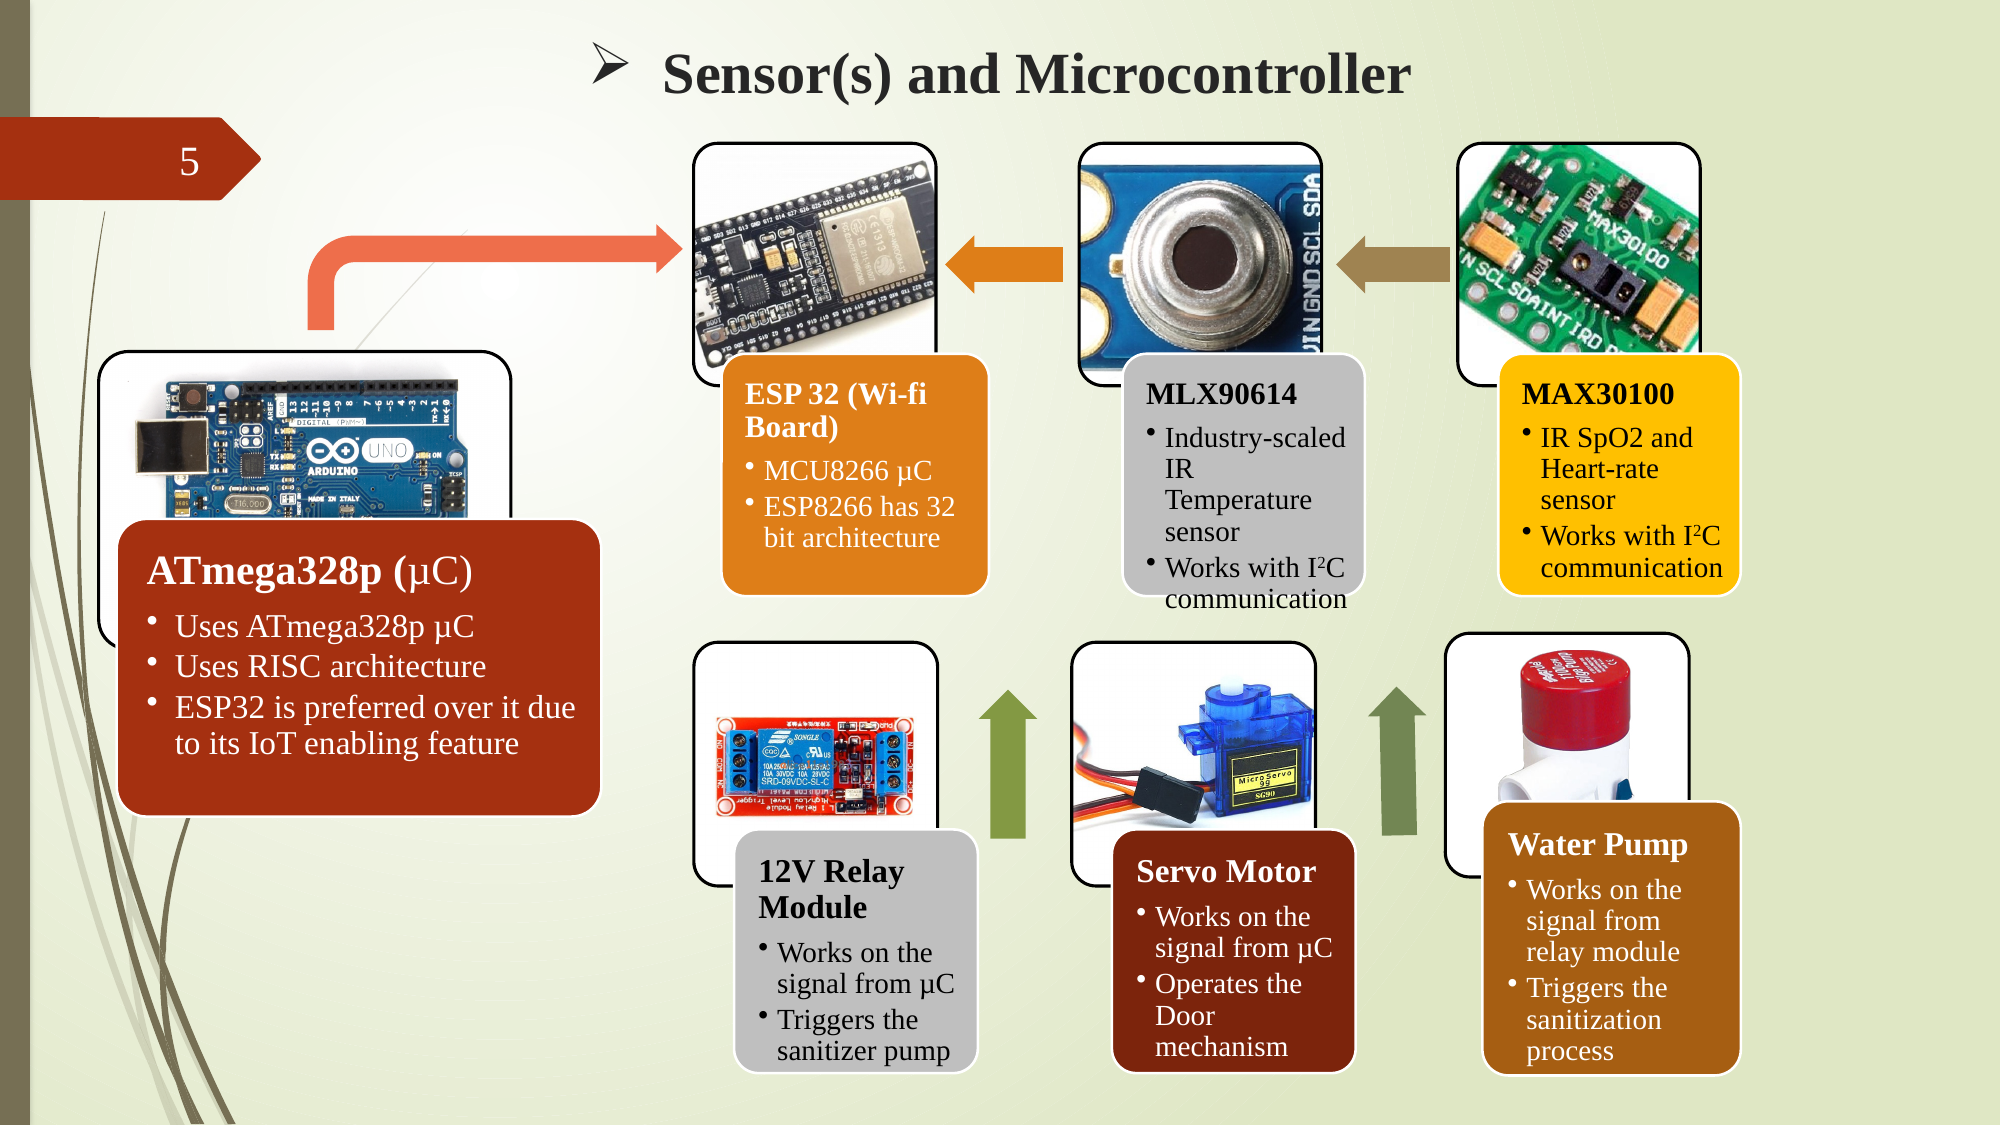

# Sensor(s) and Microcontroller
5
ESP 32 (Wi-fi Board)
MCU8266 µC
ESP8266 has 32 bit architecture

MLX90614
Industry-scaled IR Temperature sensor
Works with I2C communication

MAX30100
IR SpO2 and Heart-rate sensor
Works with I2C communication

ATmega328p (µC)
Uses ATmega328p µC
Uses RISC architecture
ESP32 is preferred over it due to its IoT enabling feature
12V Relay Module
Works on the signal from µC
Triggers the sanitizer pump

Servo Motor
Works on the signal from µC
Operates the Door mechanism

Water Pump
Works on the signal from relay module
Triggers the sanitization process